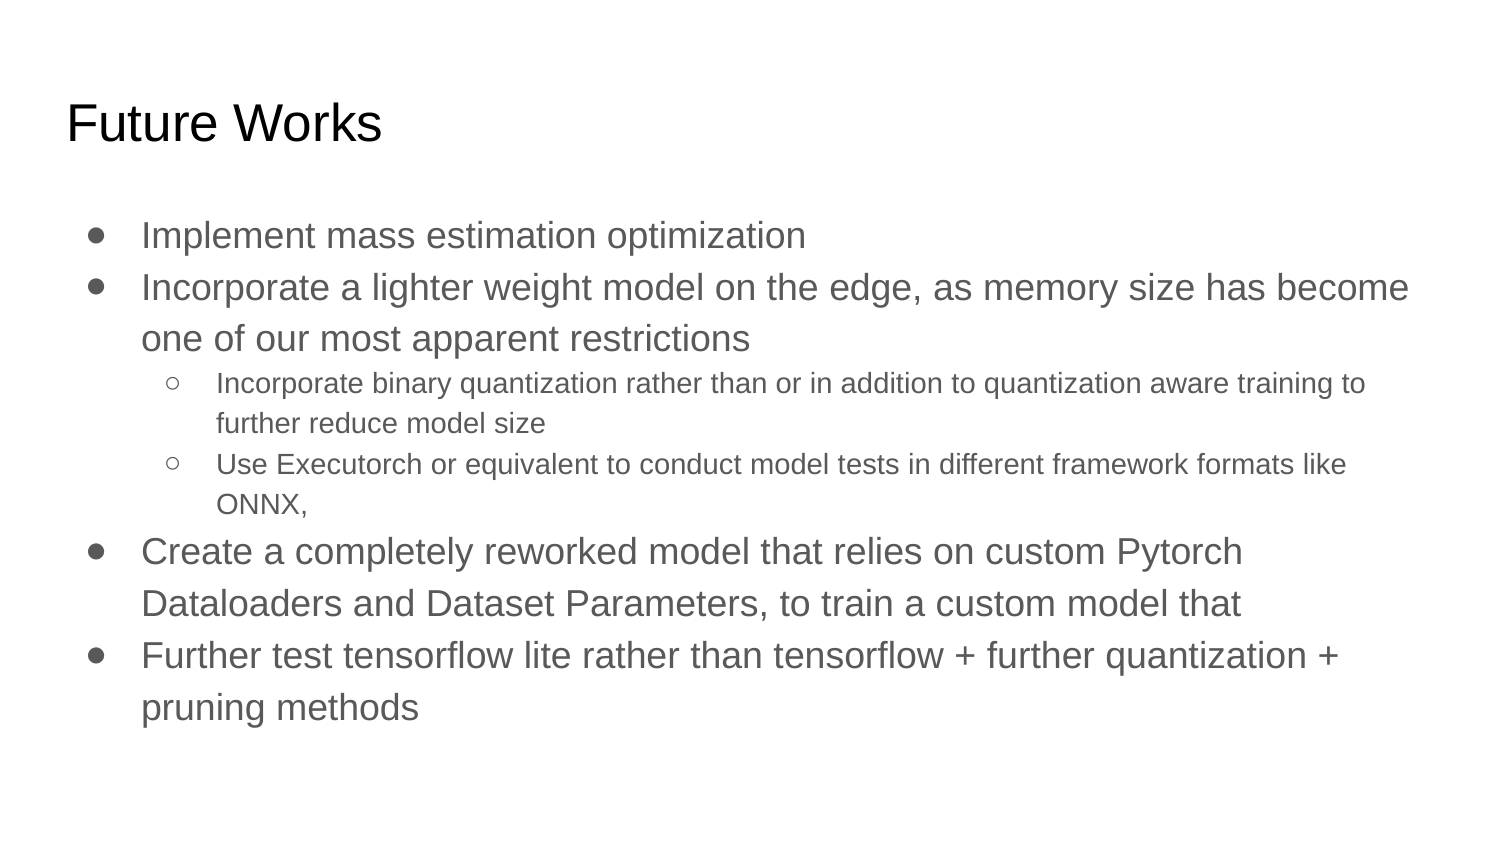

# Future Works
Implement mass estimation optimization
Incorporate a lighter weight model on the edge, as memory size has become one of our most apparent restrictions
Incorporate binary quantization rather than or in addition to quantization aware training to further reduce model size
Use Executorch or equivalent to conduct model tests in different framework formats like ONNX,
Create a completely reworked model that relies on custom Pytorch Dataloaders and Dataset Parameters, to train a custom model that
Further test tensorflow lite rather than tensorflow + further quantization + pruning methods